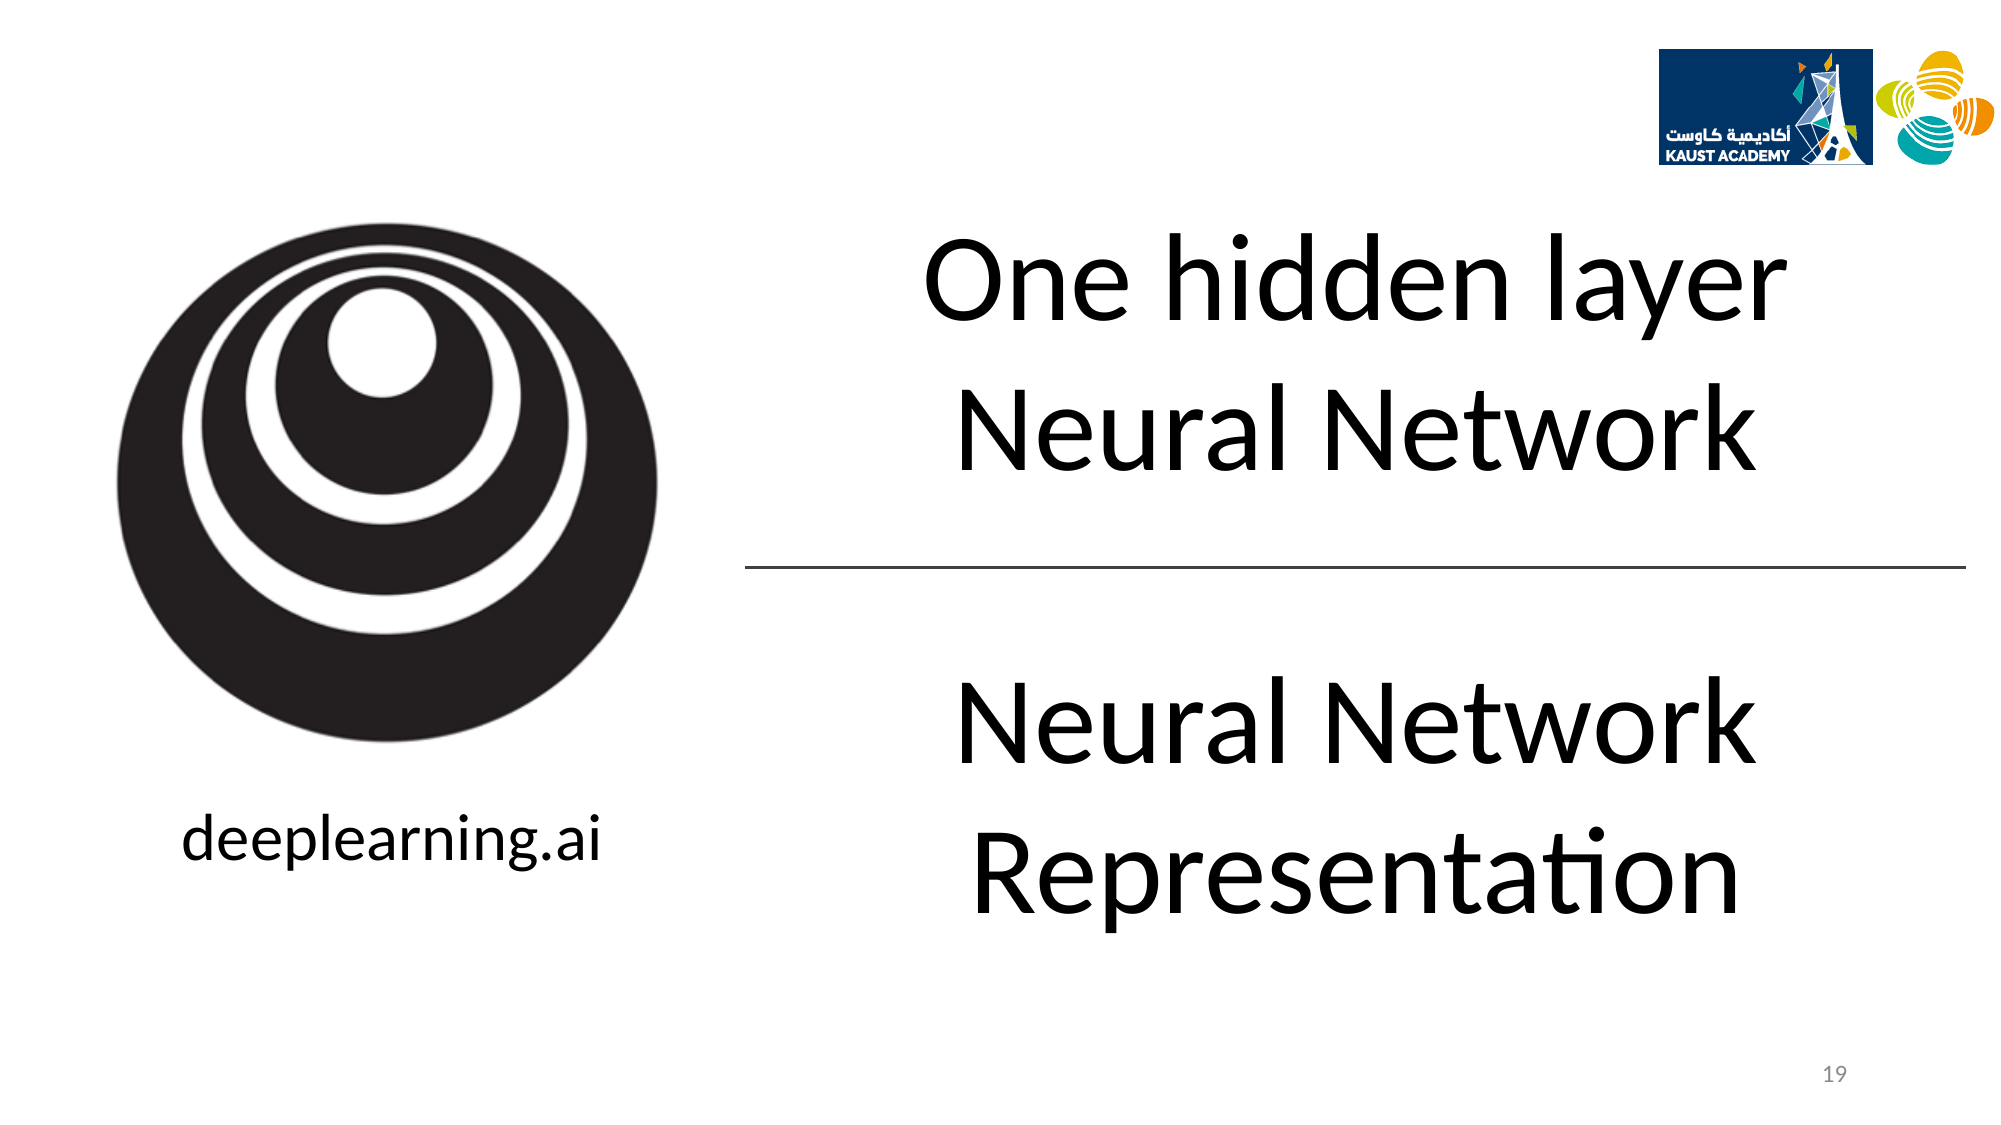

One hidden layer
Neural Network
Neural Network
Representation
19